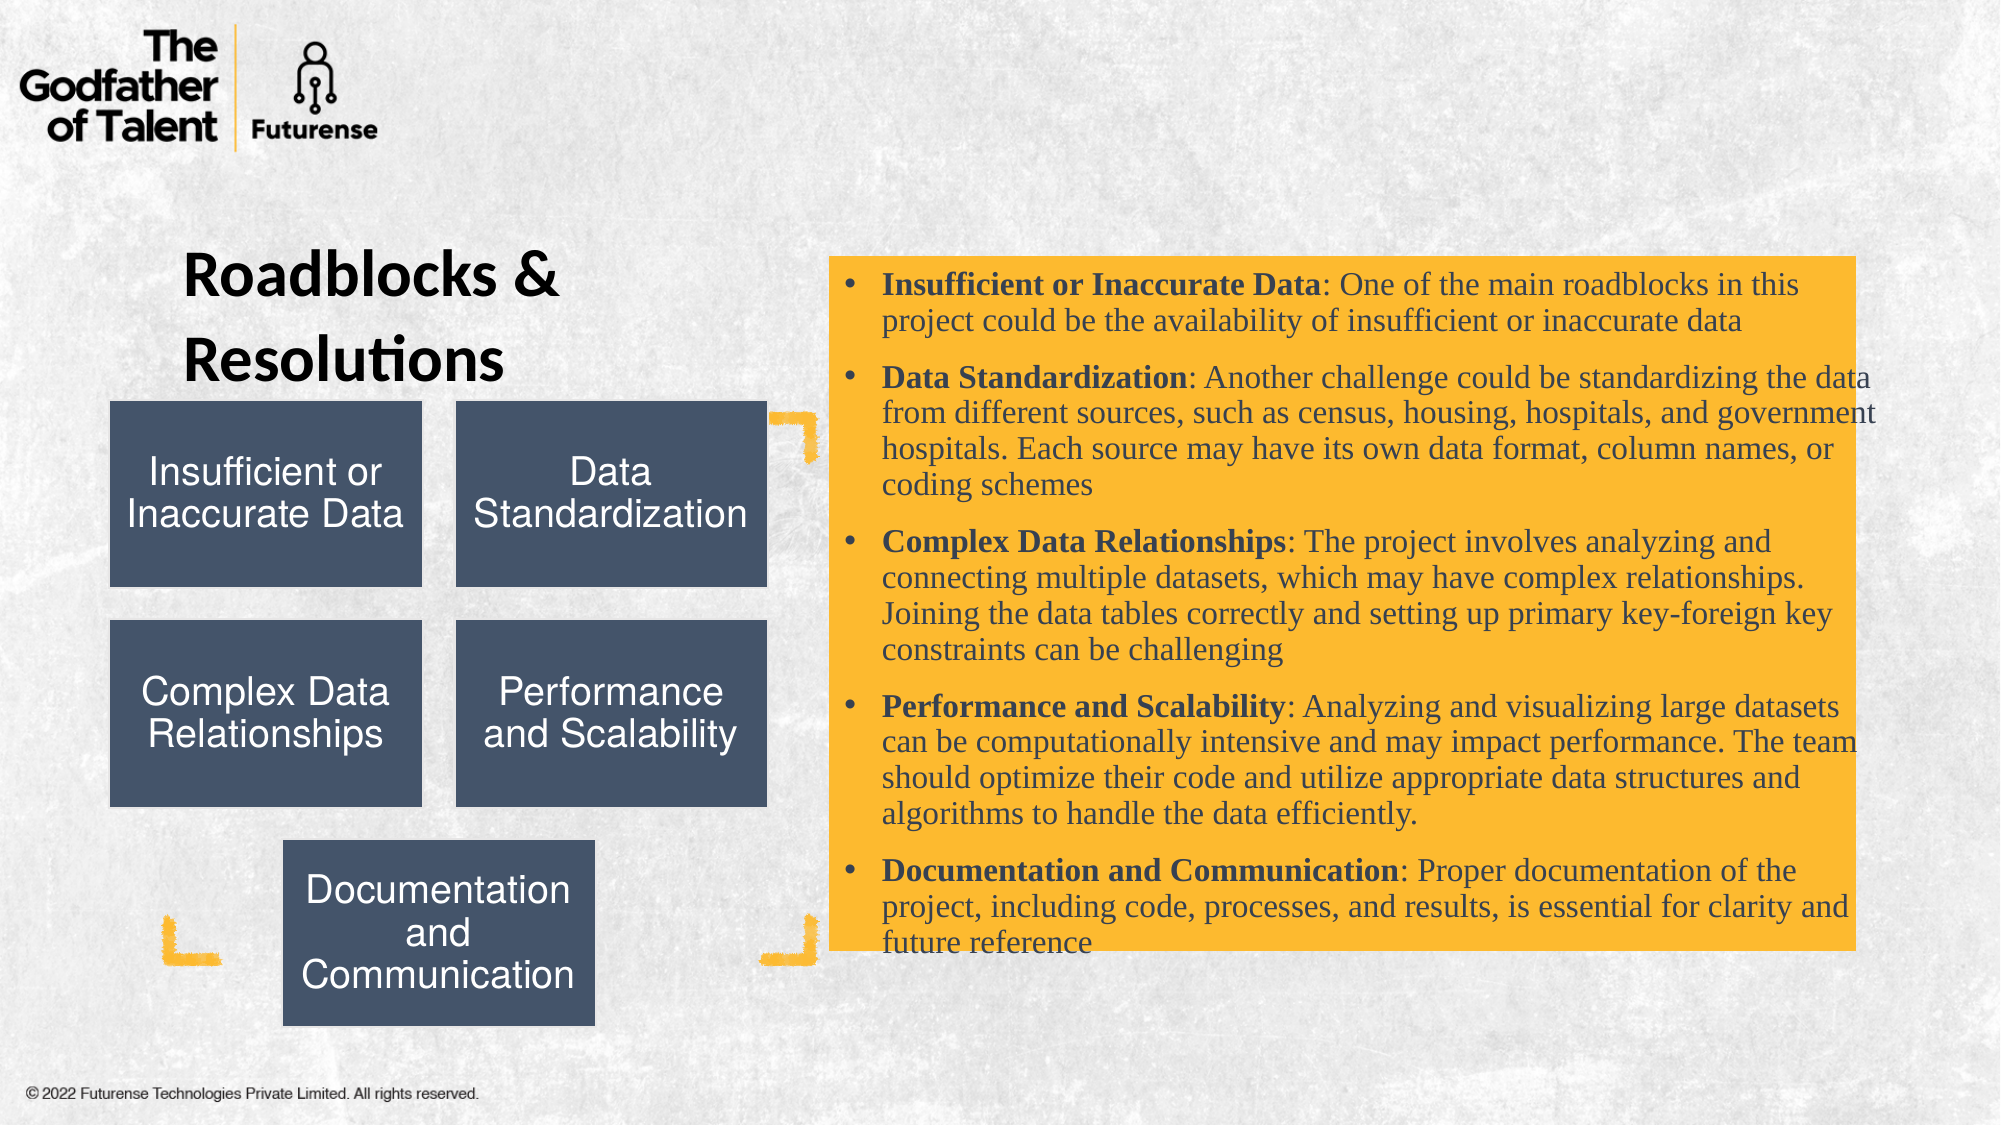

# Roadblocks & Resolutions
Insufficient or Inaccurate Data: One of the main roadblocks in this project could be the availability of insufficient or inaccurate data
Data Standardization: Another challenge could be standardizing the data from different sources, such as census, housing, hospitals, and government hospitals. Each source may have its own data format, column names, or coding schemes
Complex Data Relationships: The project involves analyzing and connecting multiple datasets, which may have complex relationships. Joining the data tables correctly and setting up primary key-foreign key constraints can be challenging
Performance and Scalability: Analyzing and visualizing large datasets can be computationally intensive and may impact performance. The team should optimize their code and utilize appropriate data structures and algorithms to handle the data efficiently.
Documentation and Communication: Proper documentation of the project, including code, processes, and results, is essential for clarity and future reference
Insufficient or Inaccurate Data
Data Standardization
Complex Data Relationships
Performance and Scalability
Documentation and Communication